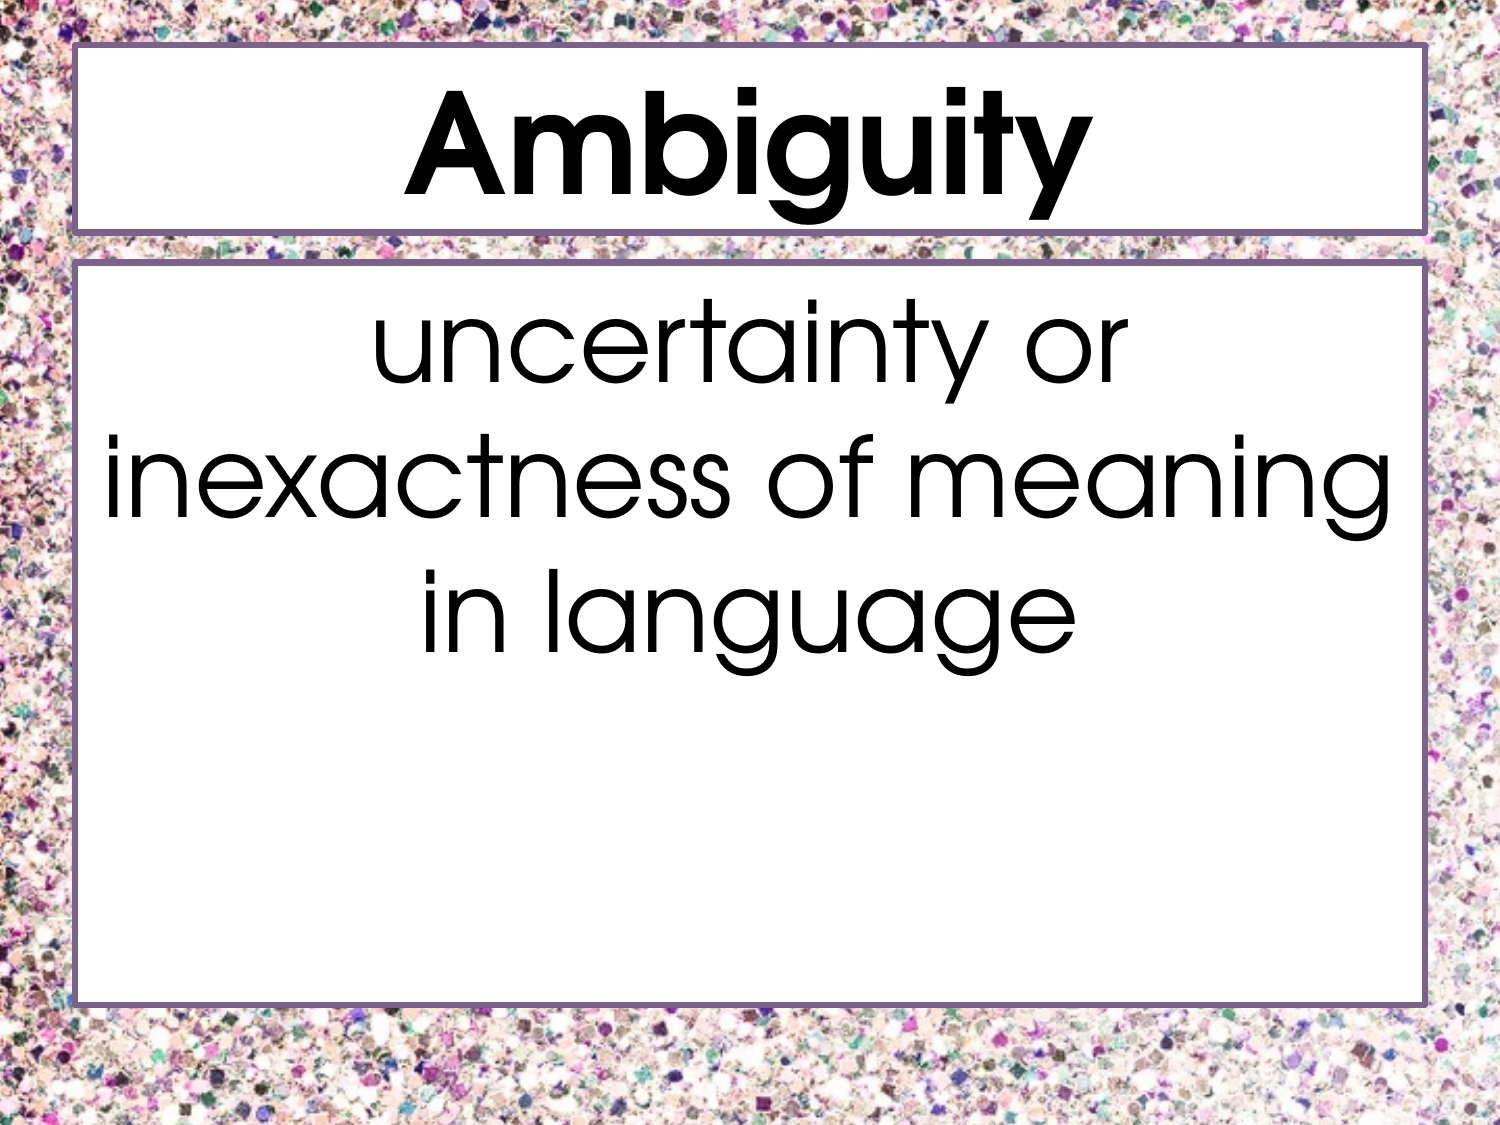

# Ambiguity
uncertainty or inexactness of meaning in language